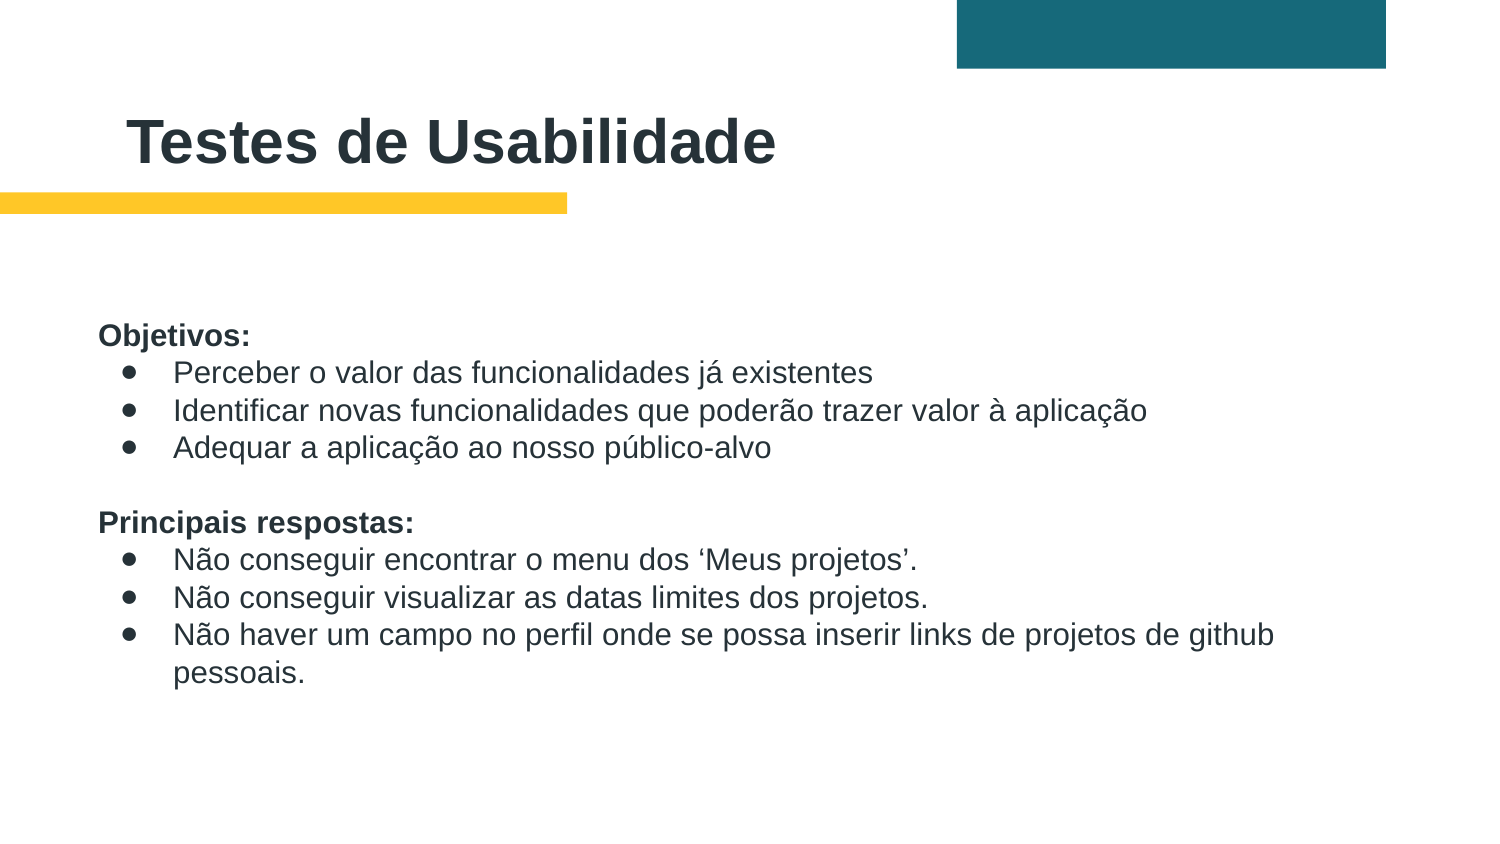

# Testes de Usabilidade

Objetivos:
Perceber o valor das funcionalidades já existentes
Identificar novas funcionalidades que poderão trazer valor à aplicação
Adequar a aplicação ao nosso público-alvo

Principais respostas:
Não conseguir encontrar o menu dos ‘Meus projetos’.
Não conseguir visualizar as datas limites dos projetos.
Não haver um campo no perfil onde se possa inserir links de projetos de github pessoais.